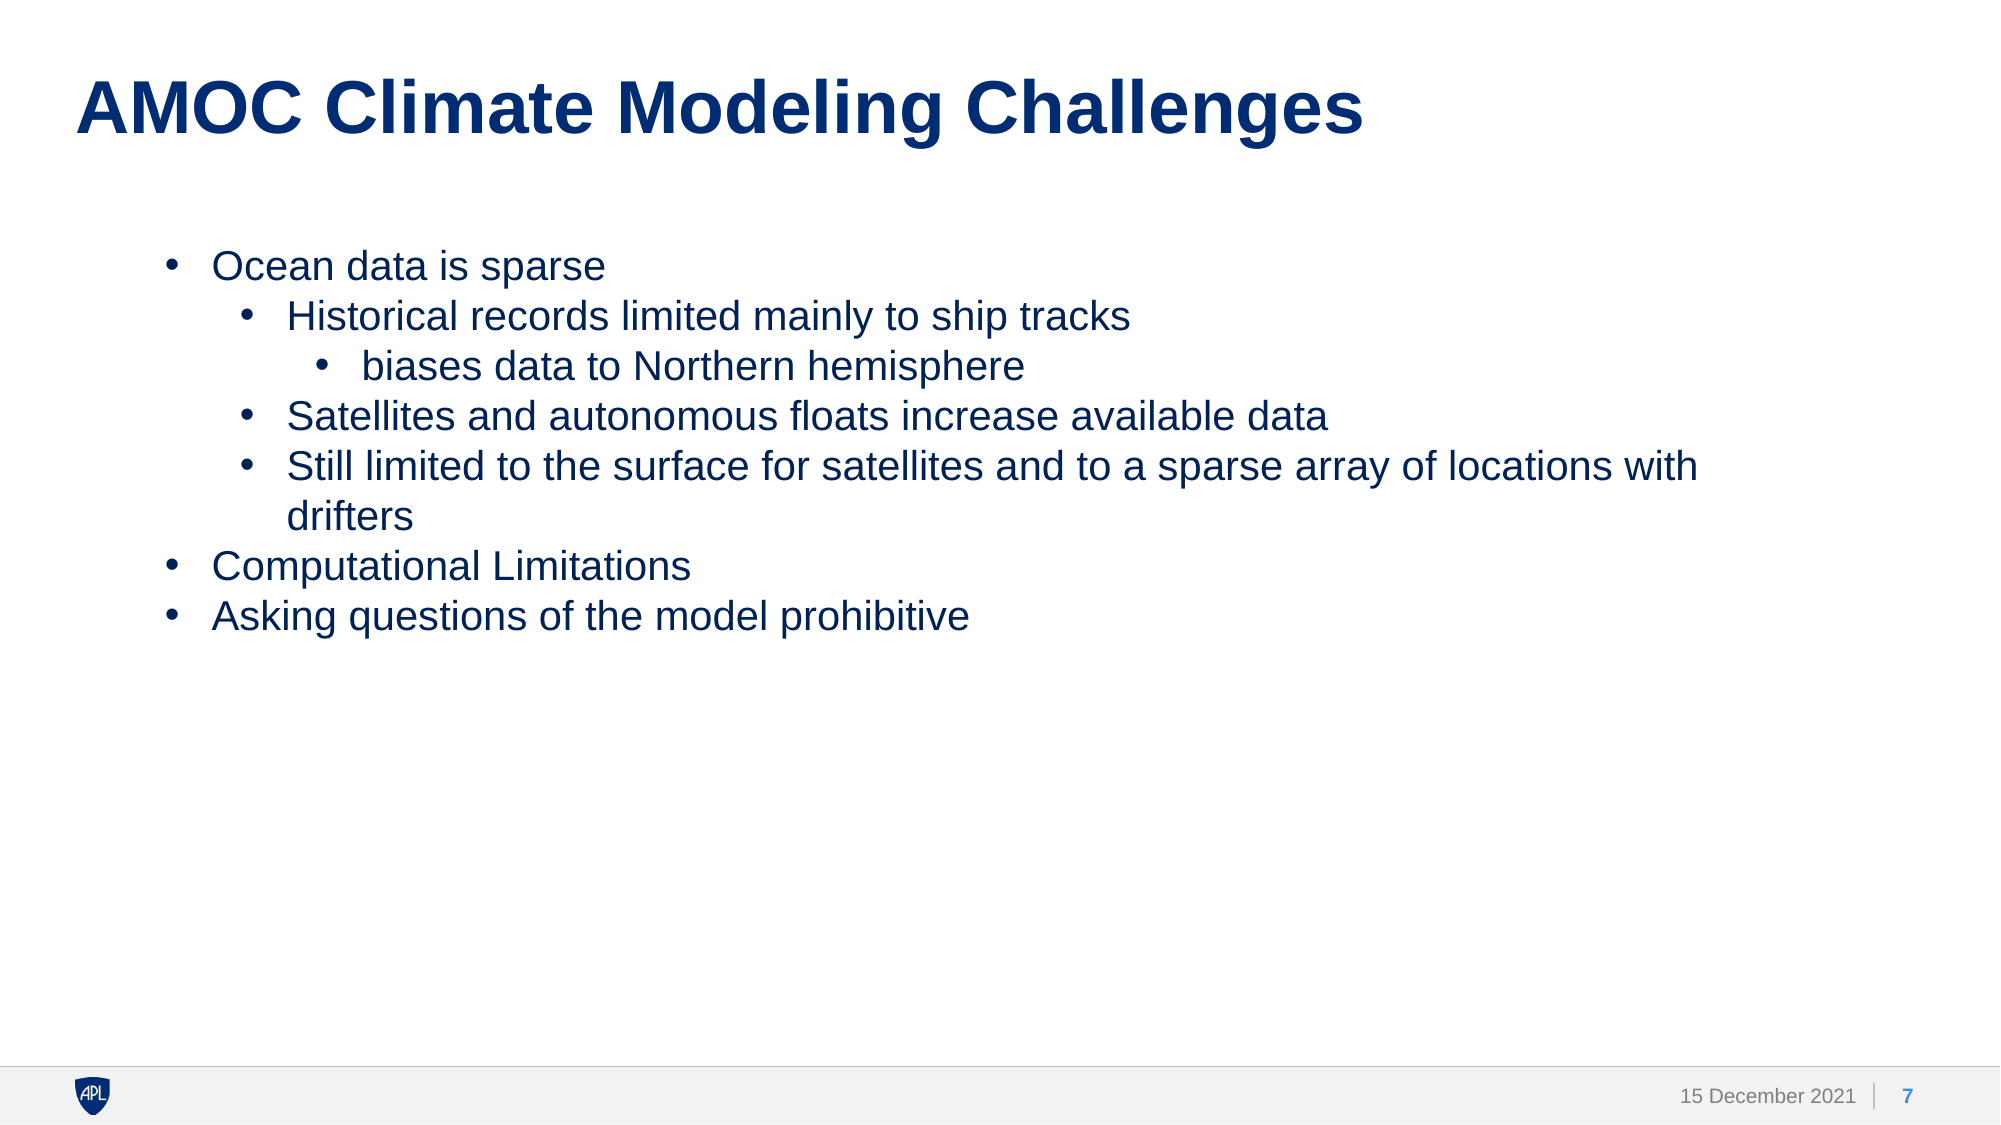

# AMOC Climate Modeling Challenges
Ocean data is sparse
Historical records limited mainly to ship tracks
biases data to Northern hemisphere
Satellites and autonomous floats increase available data
Still limited to the surface for satellites and to a sparse array of locations with drifters
Computational Limitations
Asking questions of the model prohibitive
7
15 December 2021